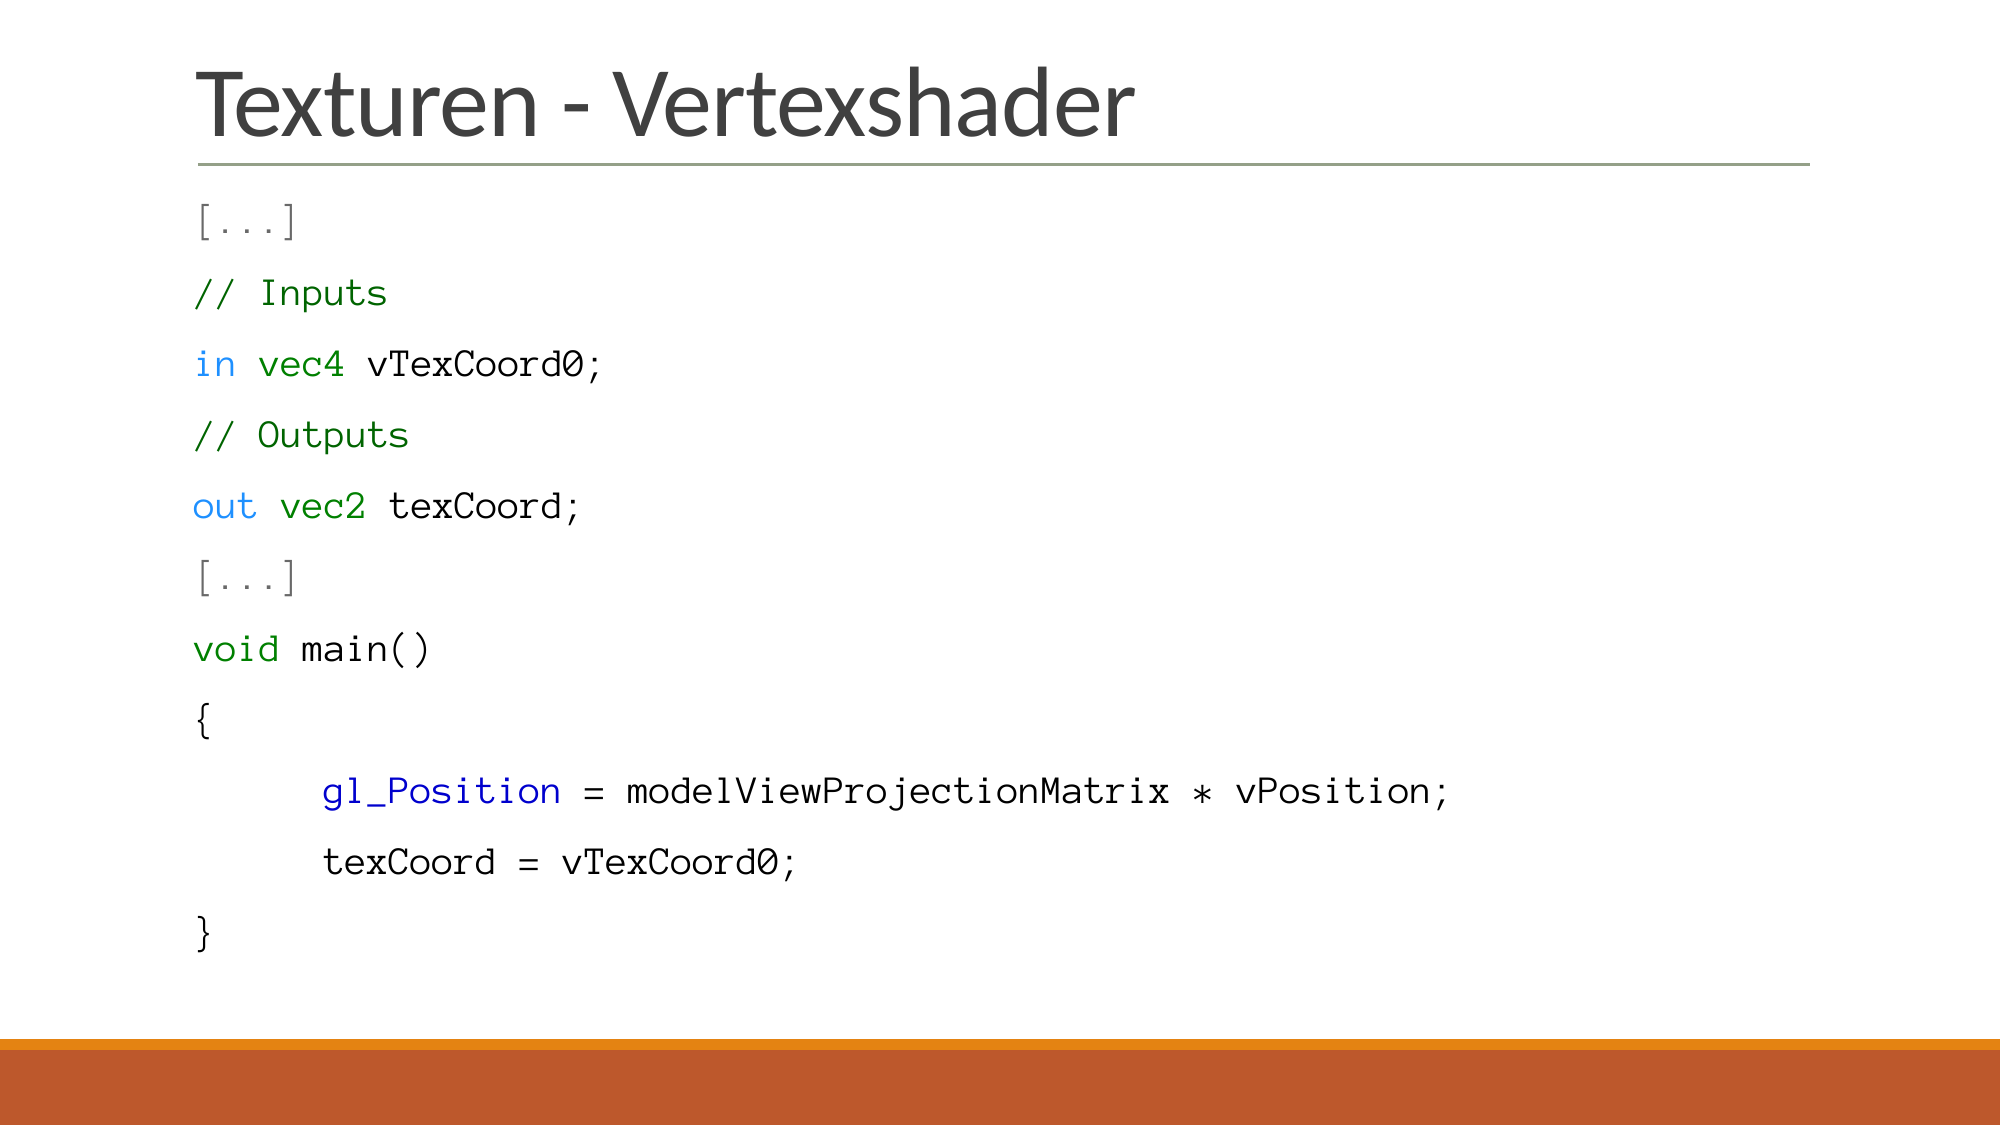

# Texturen - Vertexshader
[...]
// Inputs
in vec4 vTexCoord0;
// Outputs
out vec2 texCoord;
[...]
void main()
{
	gl_Position = modelViewProjectionMatrix * vPosition;
	texCoord = vTexCoord0;
}